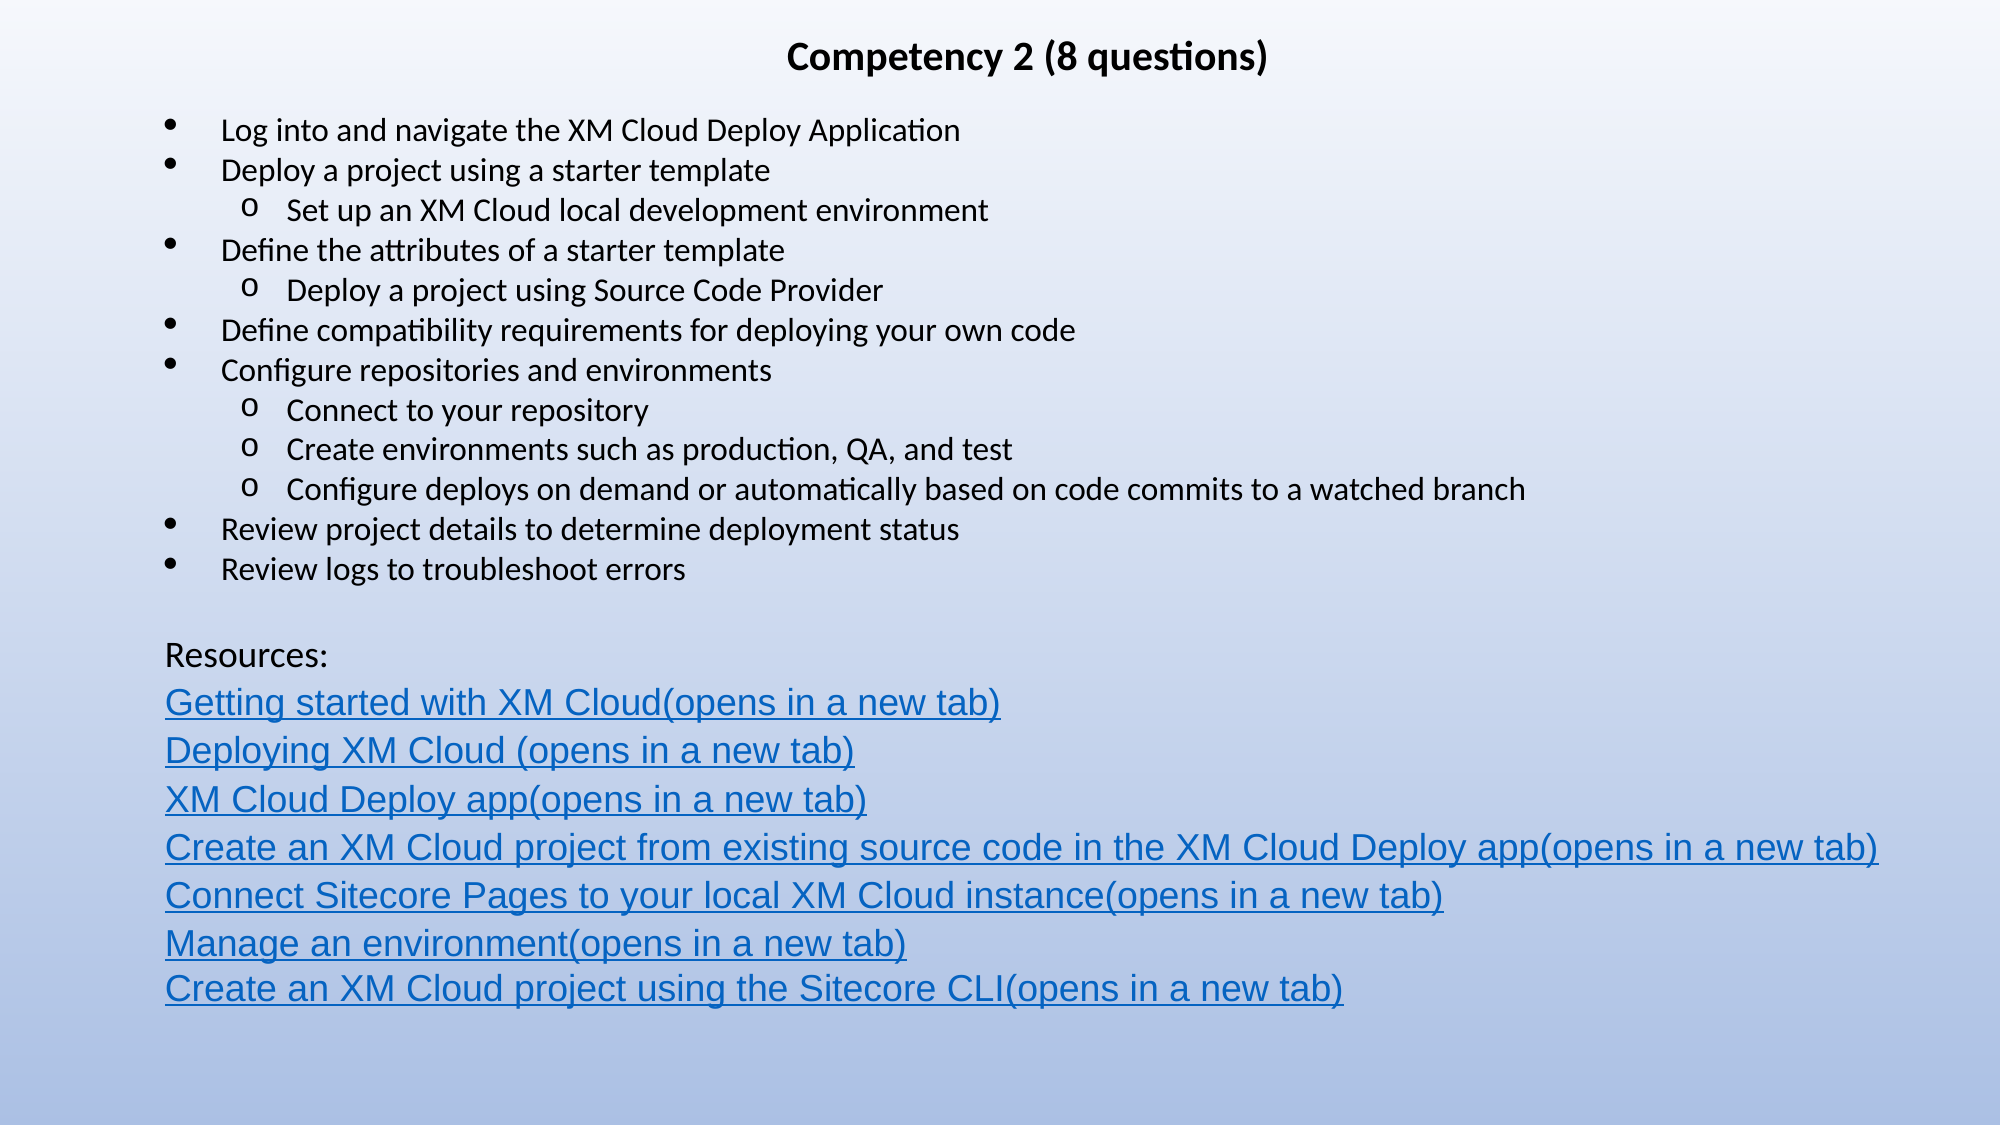

Competency 2 (8 questions)
Log into and navigate the XM Cloud Deploy Application
Deploy a project using a starter template
Set up an XM Cloud local development environment
Define the attributes of a starter template
Deploy a project using Source Code Provider
Define compatibility requirements for deploying your own code
Configure repositories and environments
Connect to your repository
Create environments such as production, QA, and test
Configure deploys on demand or automatically based on code commits to a watched branch
Review project details to determine deployment status
Review logs to troubleshoot errors

Resources:
Getting started with XM Cloud
(opens in a new tab)
Deploying XM Cloud (opens in a new tab)
XM Cloud Deploy app(opens in a new tab)
Create an XM Cloud project from existing source code in the XM Cloud Deploy app
(opens in a new tab)
Connect Sitecore Pages to your local XM Cloud instance(opens in a new tab)
Manage an environment(opens in a new tab)
Create an XM Cloud project using the Sitecore CLI(opens in a new tab)